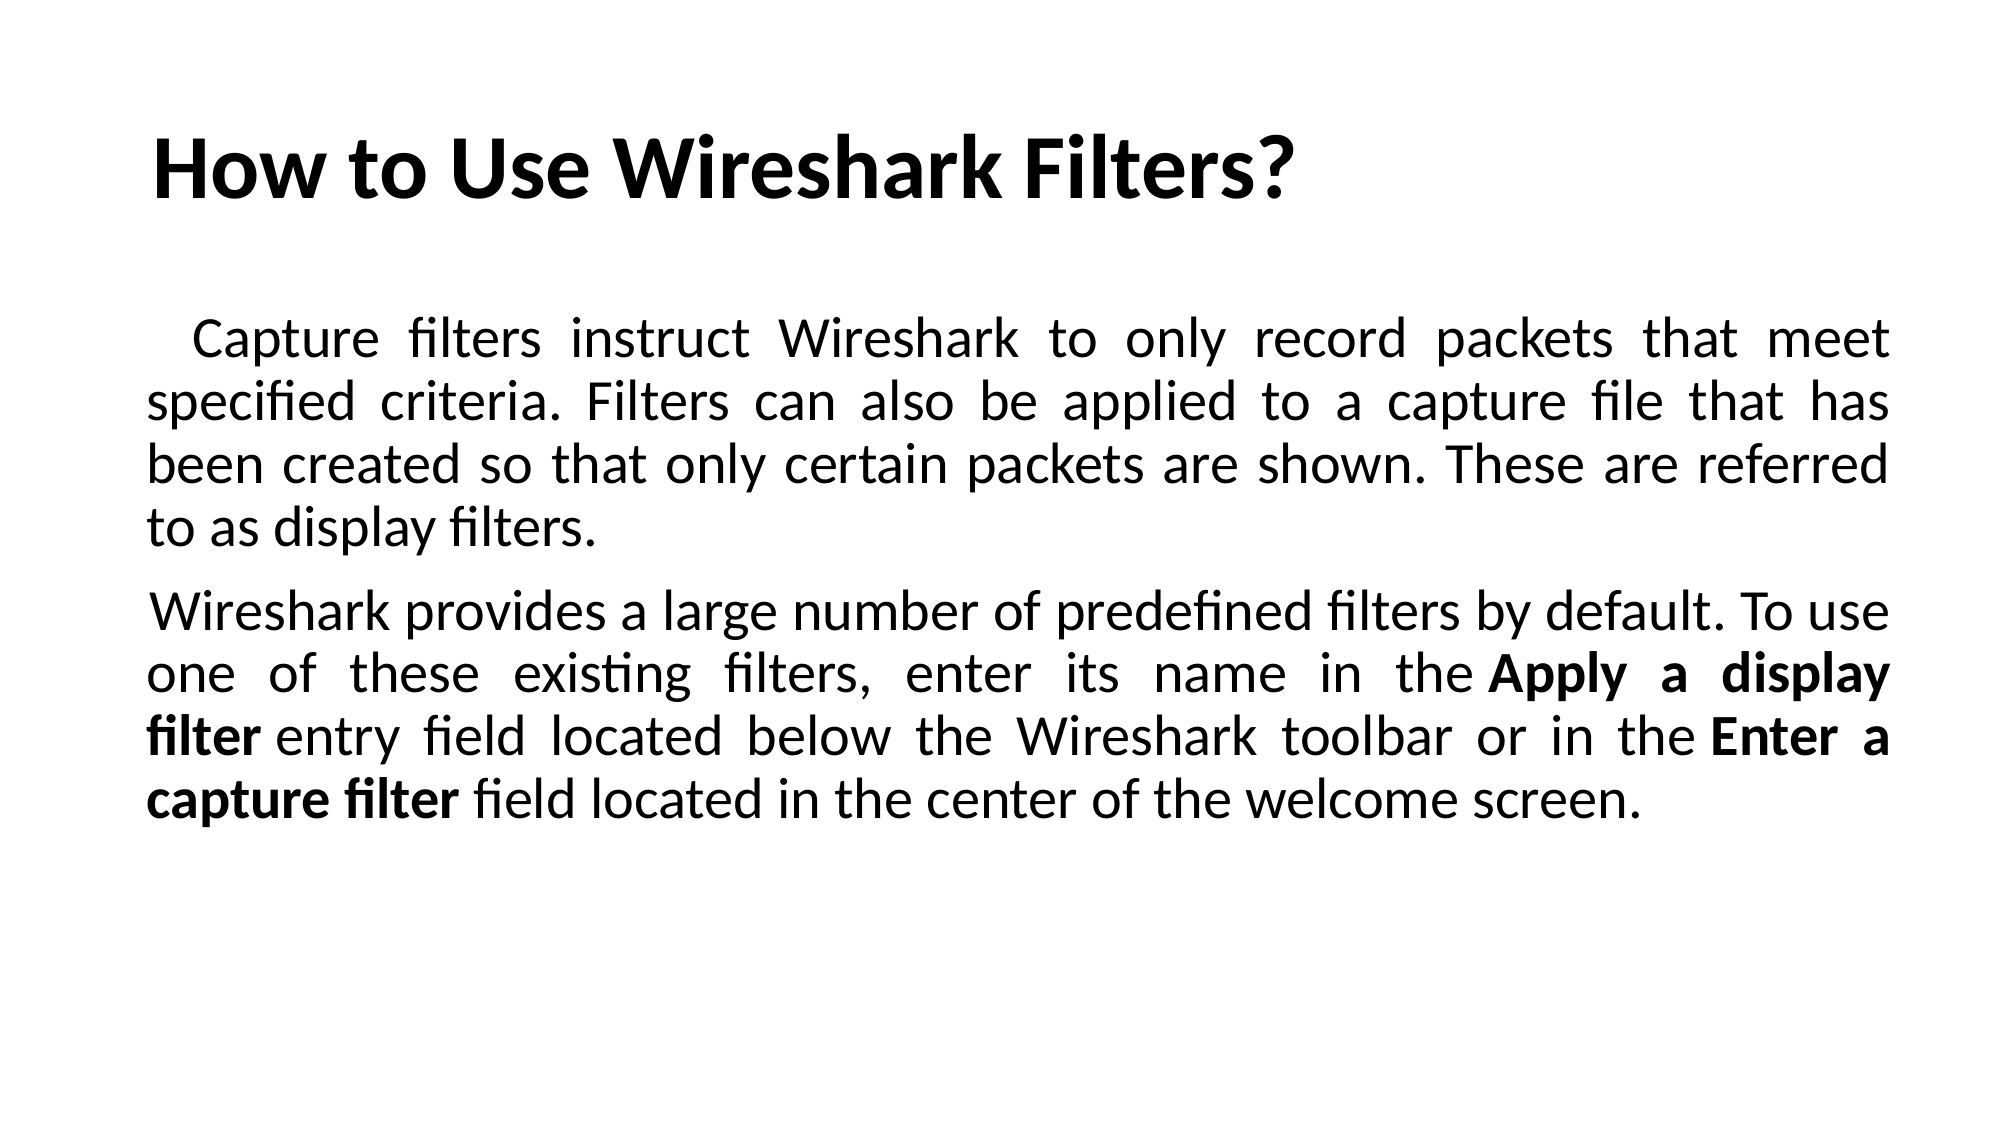

# How to Use Wireshark Filters?
   Capture filters instruct Wireshark to only record packets that meet specified criteria. Filters can also be applied to a capture file that has been created so that only certain packets are shown. These are referred to as display filters.
   Wireshark provides a large number of predefined filters by default. To use one of these existing filters, enter its name in the Apply a display filter entry field located below the Wireshark toolbar or in the Enter a capture filter field located in the center of the welcome screen.